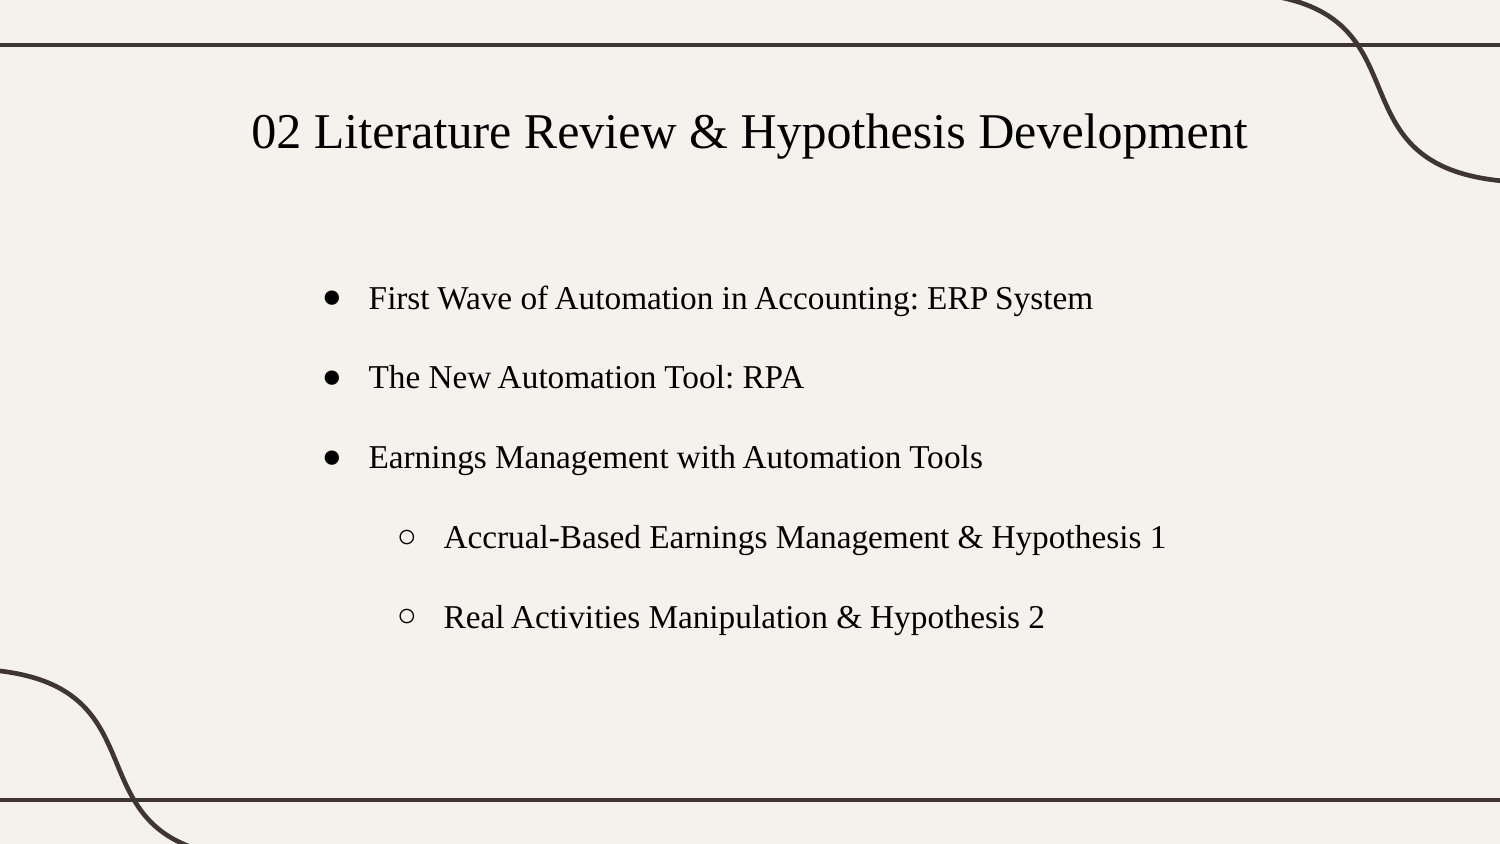

# 02 Literature Review & Hypothesis Development
First Wave of Automation in Accounting: ERP System
The New Automation Tool: RPA
Earnings Management with Automation Tools
Accrual-Based Earnings Management & Hypothesis 1
Real Activities Manipulation & Hypothesis 2